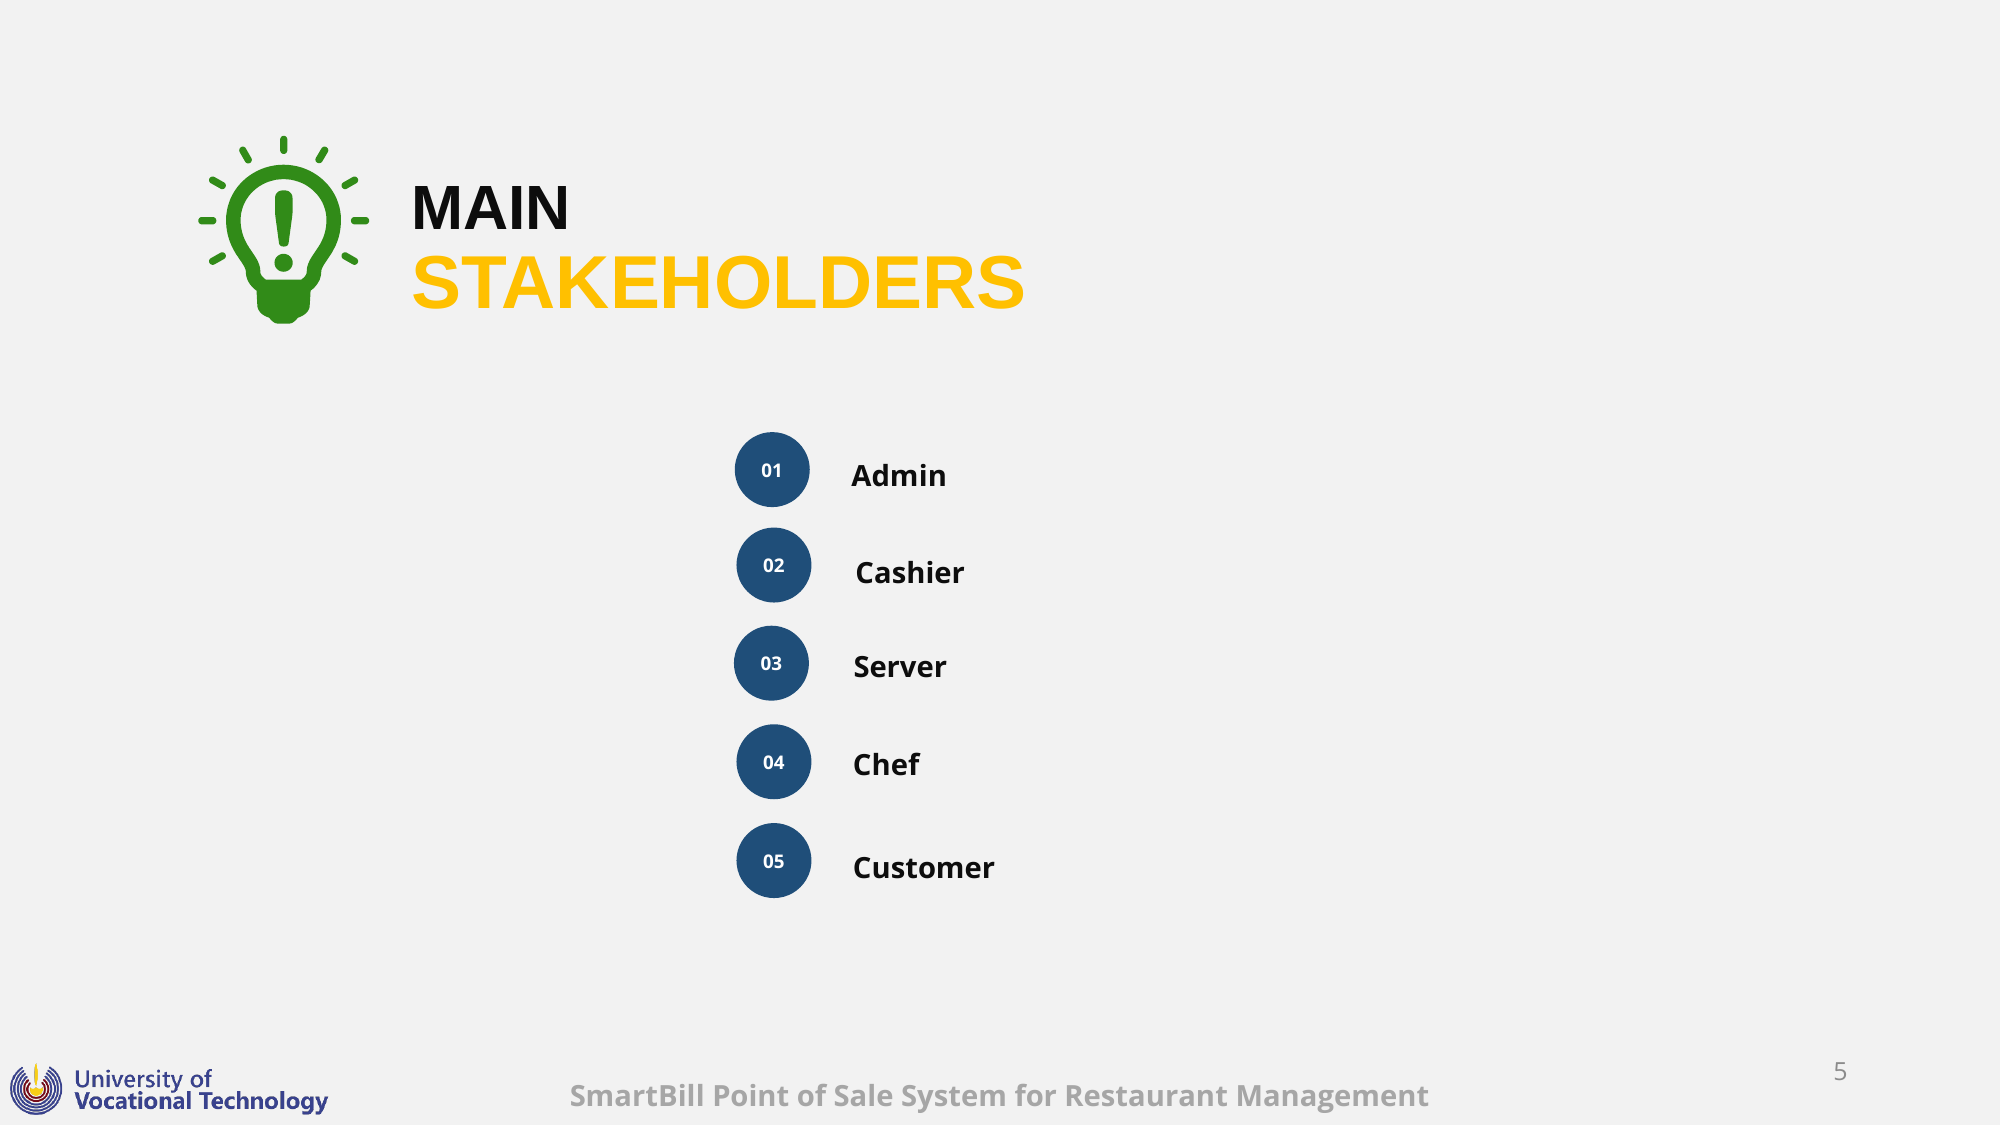

MAIN
STAKEHOLDERS
01
Admin
02
Cashier
Server
03
Chef
04
05
Customer
5
SmartBill Point of Sale System for Restaurant Management